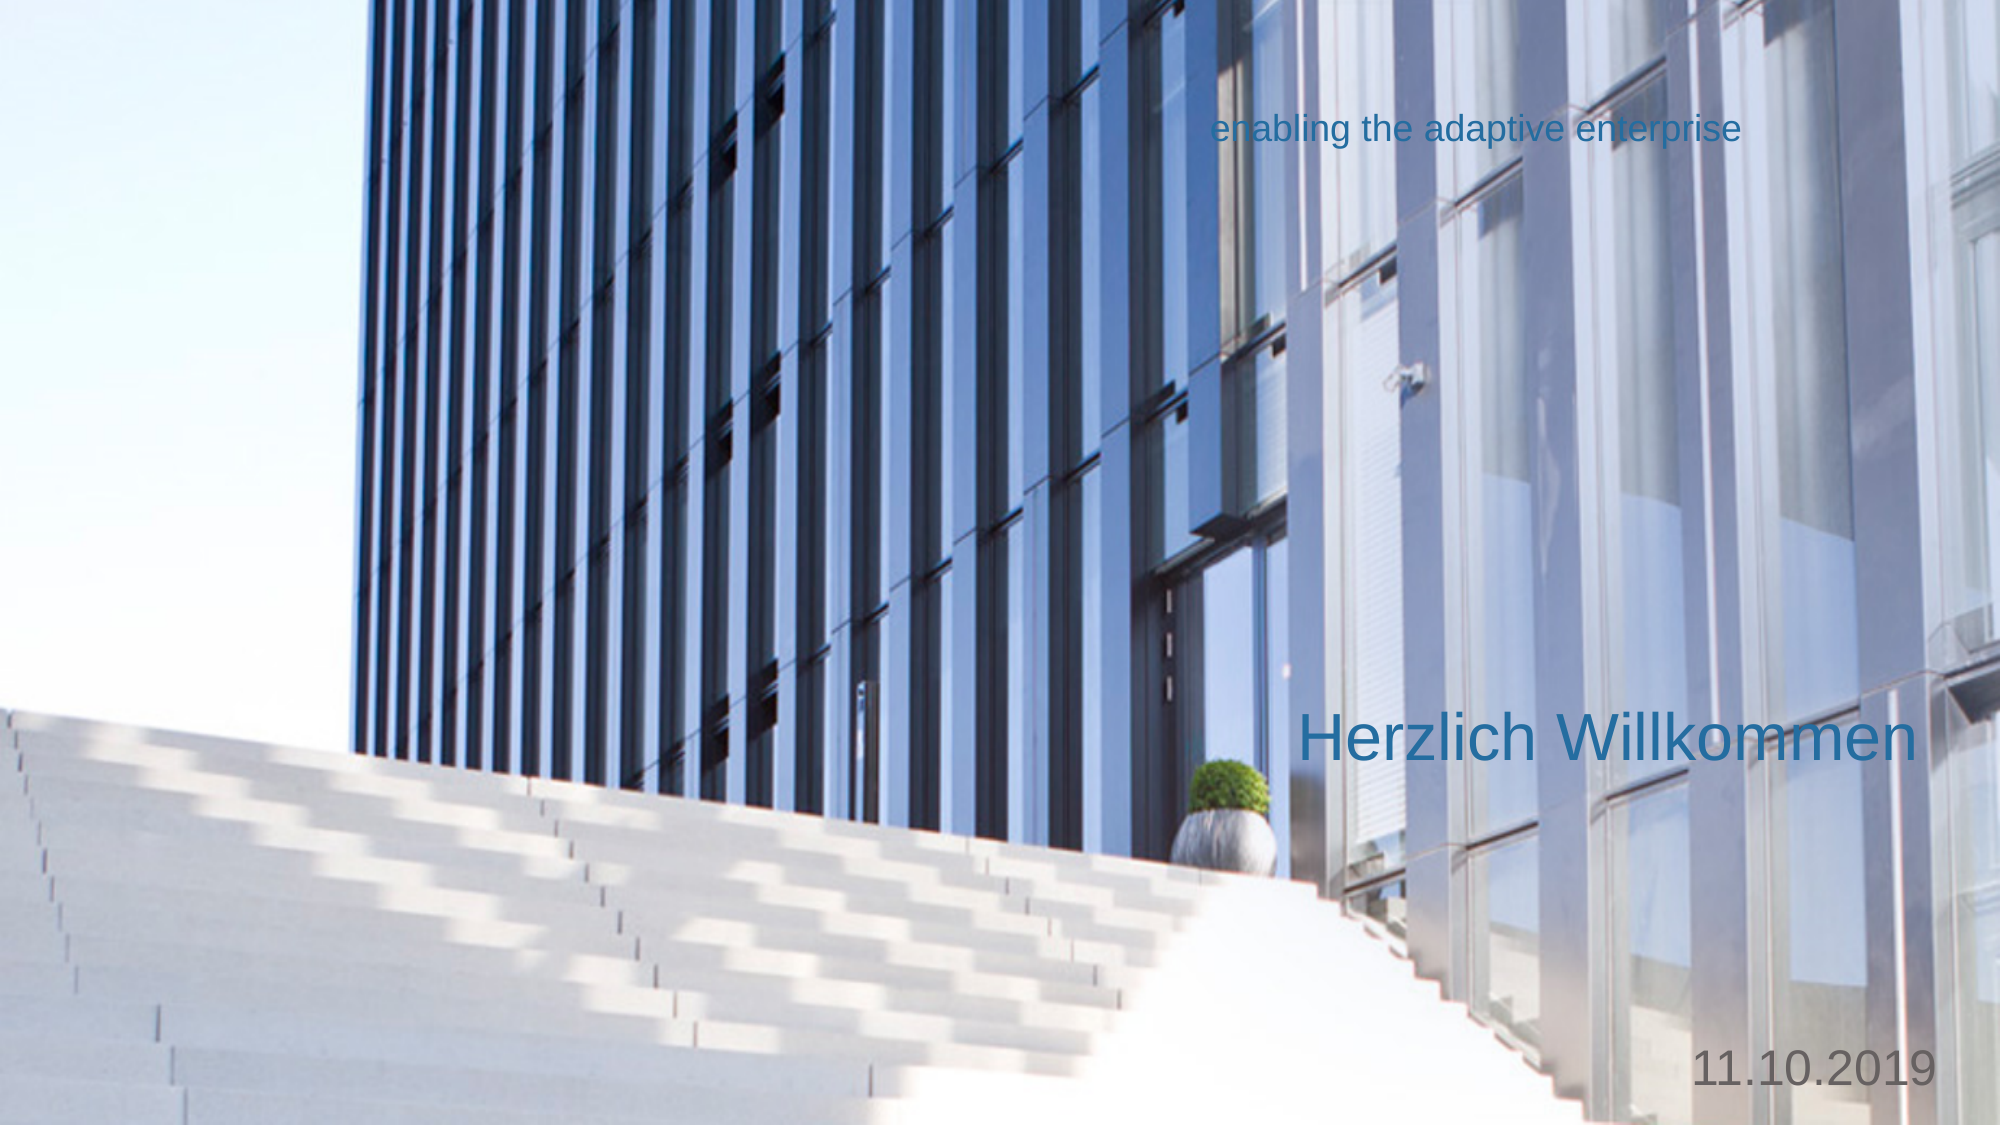

enabling the adaptive enterprise
# Herzlich Willkommen
11.10.2019